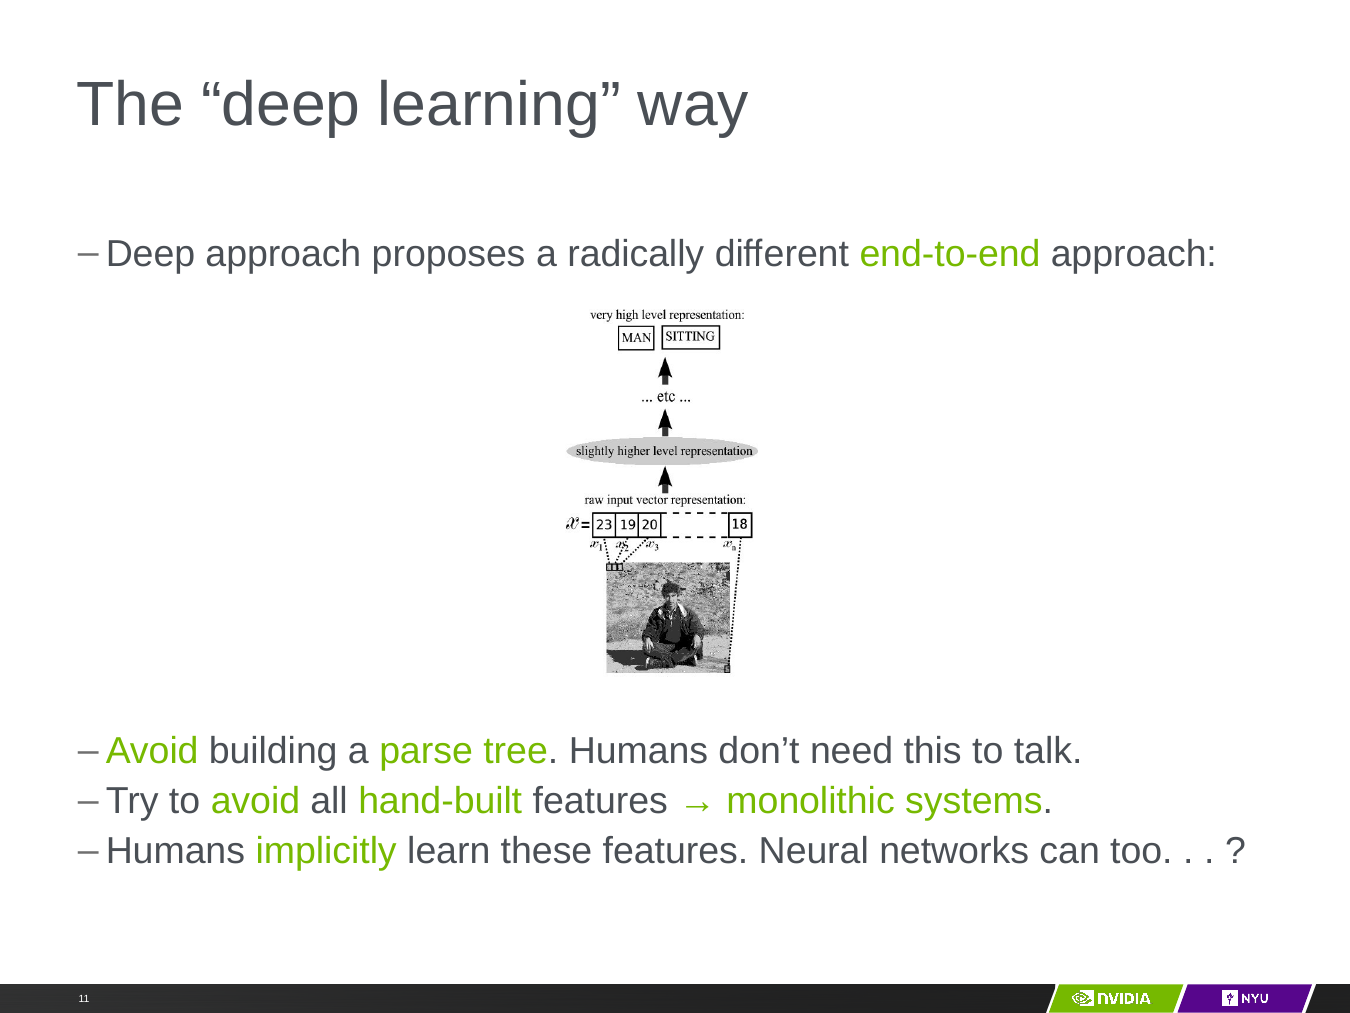

# The “deep learning” way
Deep approach proposes a radically diﬀerent end-to-end approach:

Avoid building a parse tree. Humans don’t need this to talk.
Try to avoid all hand-built features → monolithic systems.
Humans implicitly learn these features. Neural networks can too. . . ?